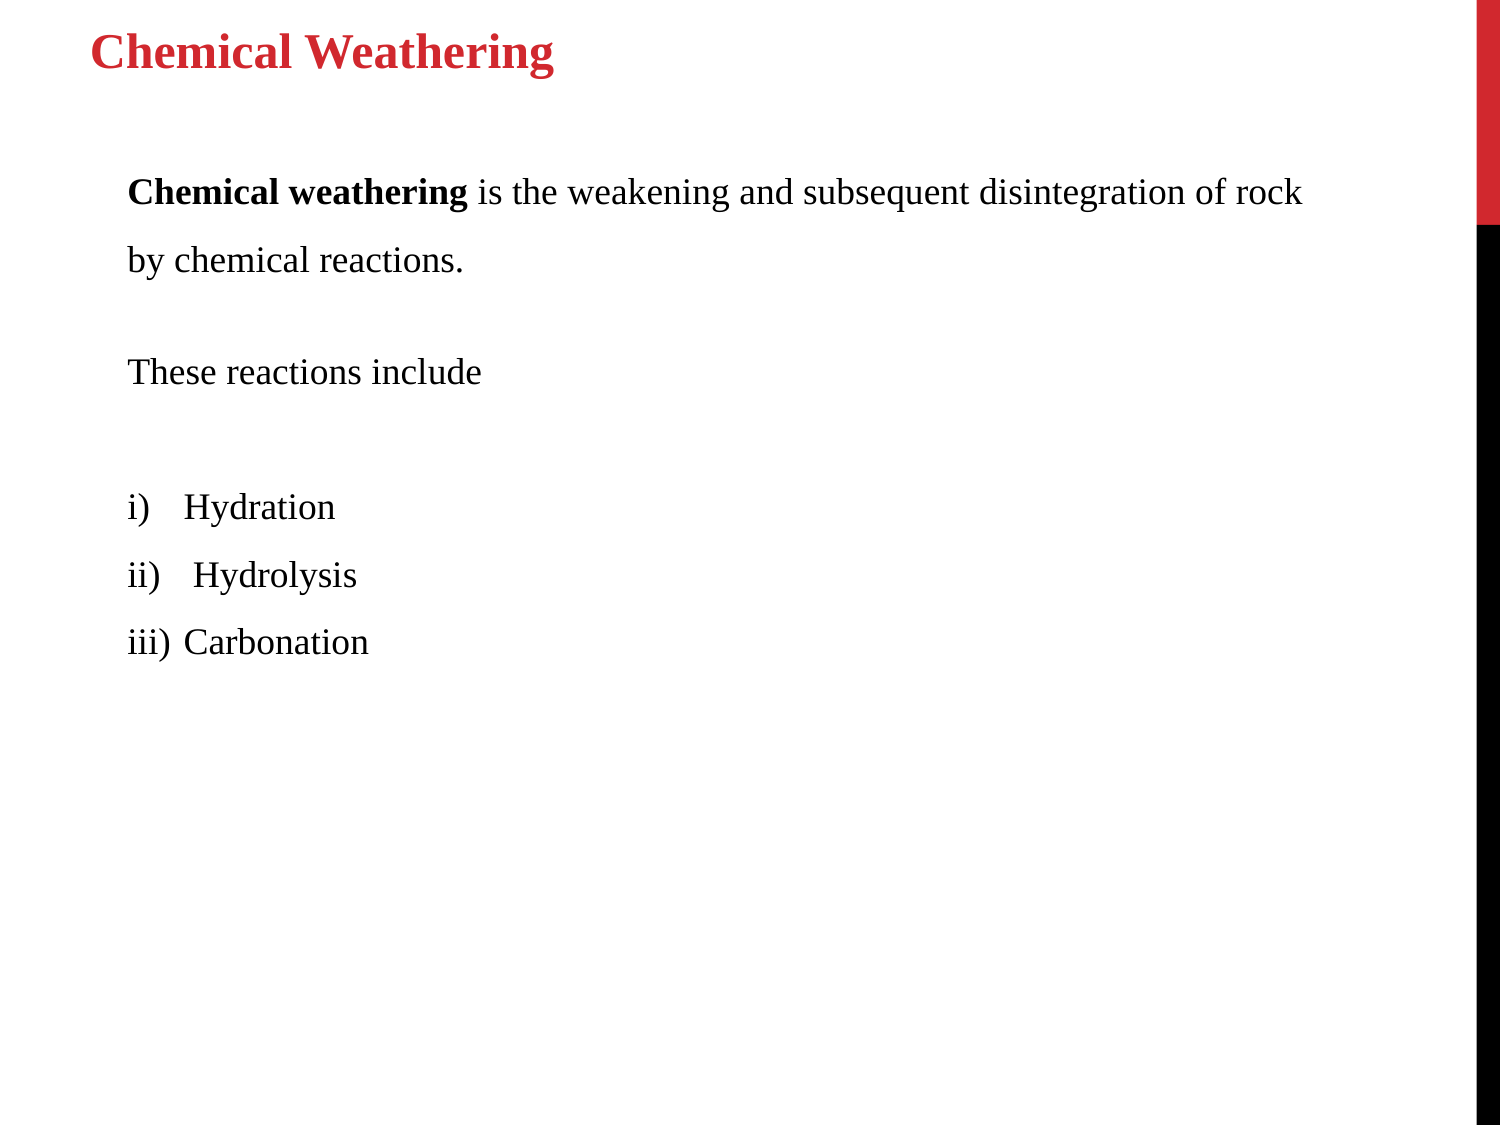

Chemical Weathering
Chemical weathering is the weakening and subsequent disintegration of rock by chemical reactions.

These reactions include

Hydration
 Hydrolysis
Carbonation